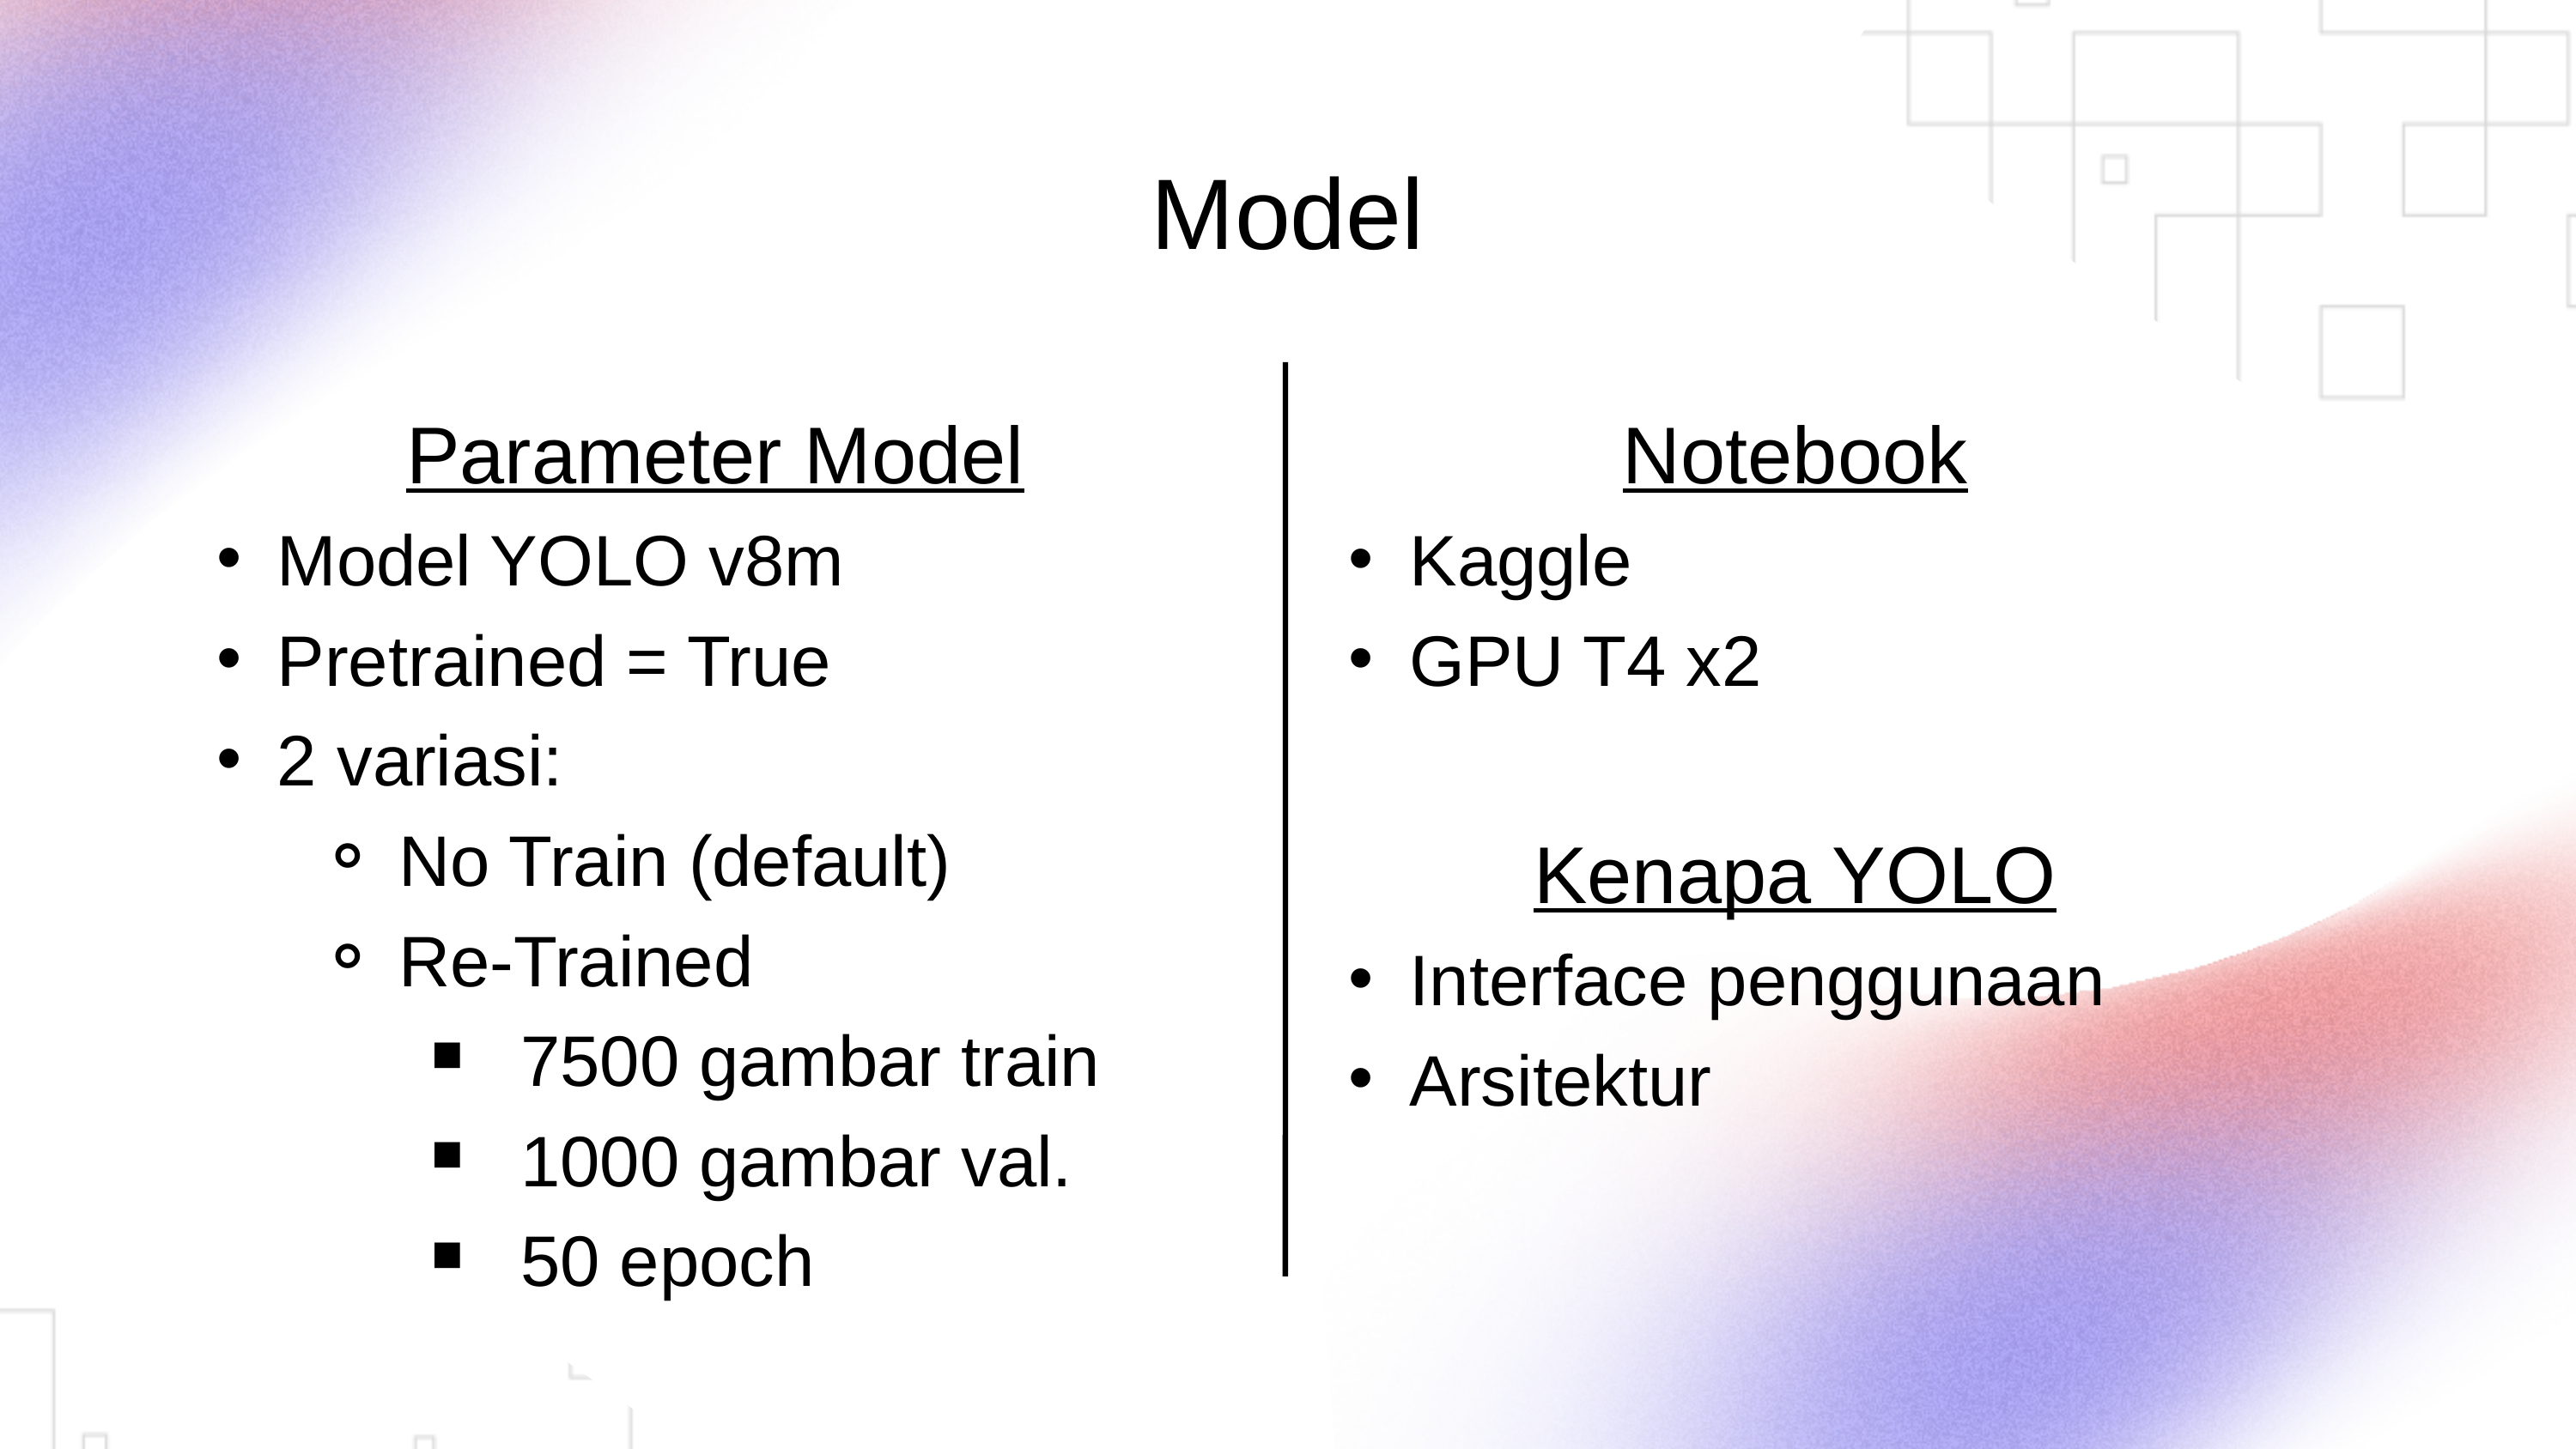

Model

Parameter Model
Model YOLO v8m
Pretrained = True
2 variasi:
No Train (default)
Re-Trained
7500 gambar train
1000 gambar val.
50 epoch

Notebook
Kaggle
GPU T4 x2

Kenapa YOLO
Interface penggunaan
Arsitektur